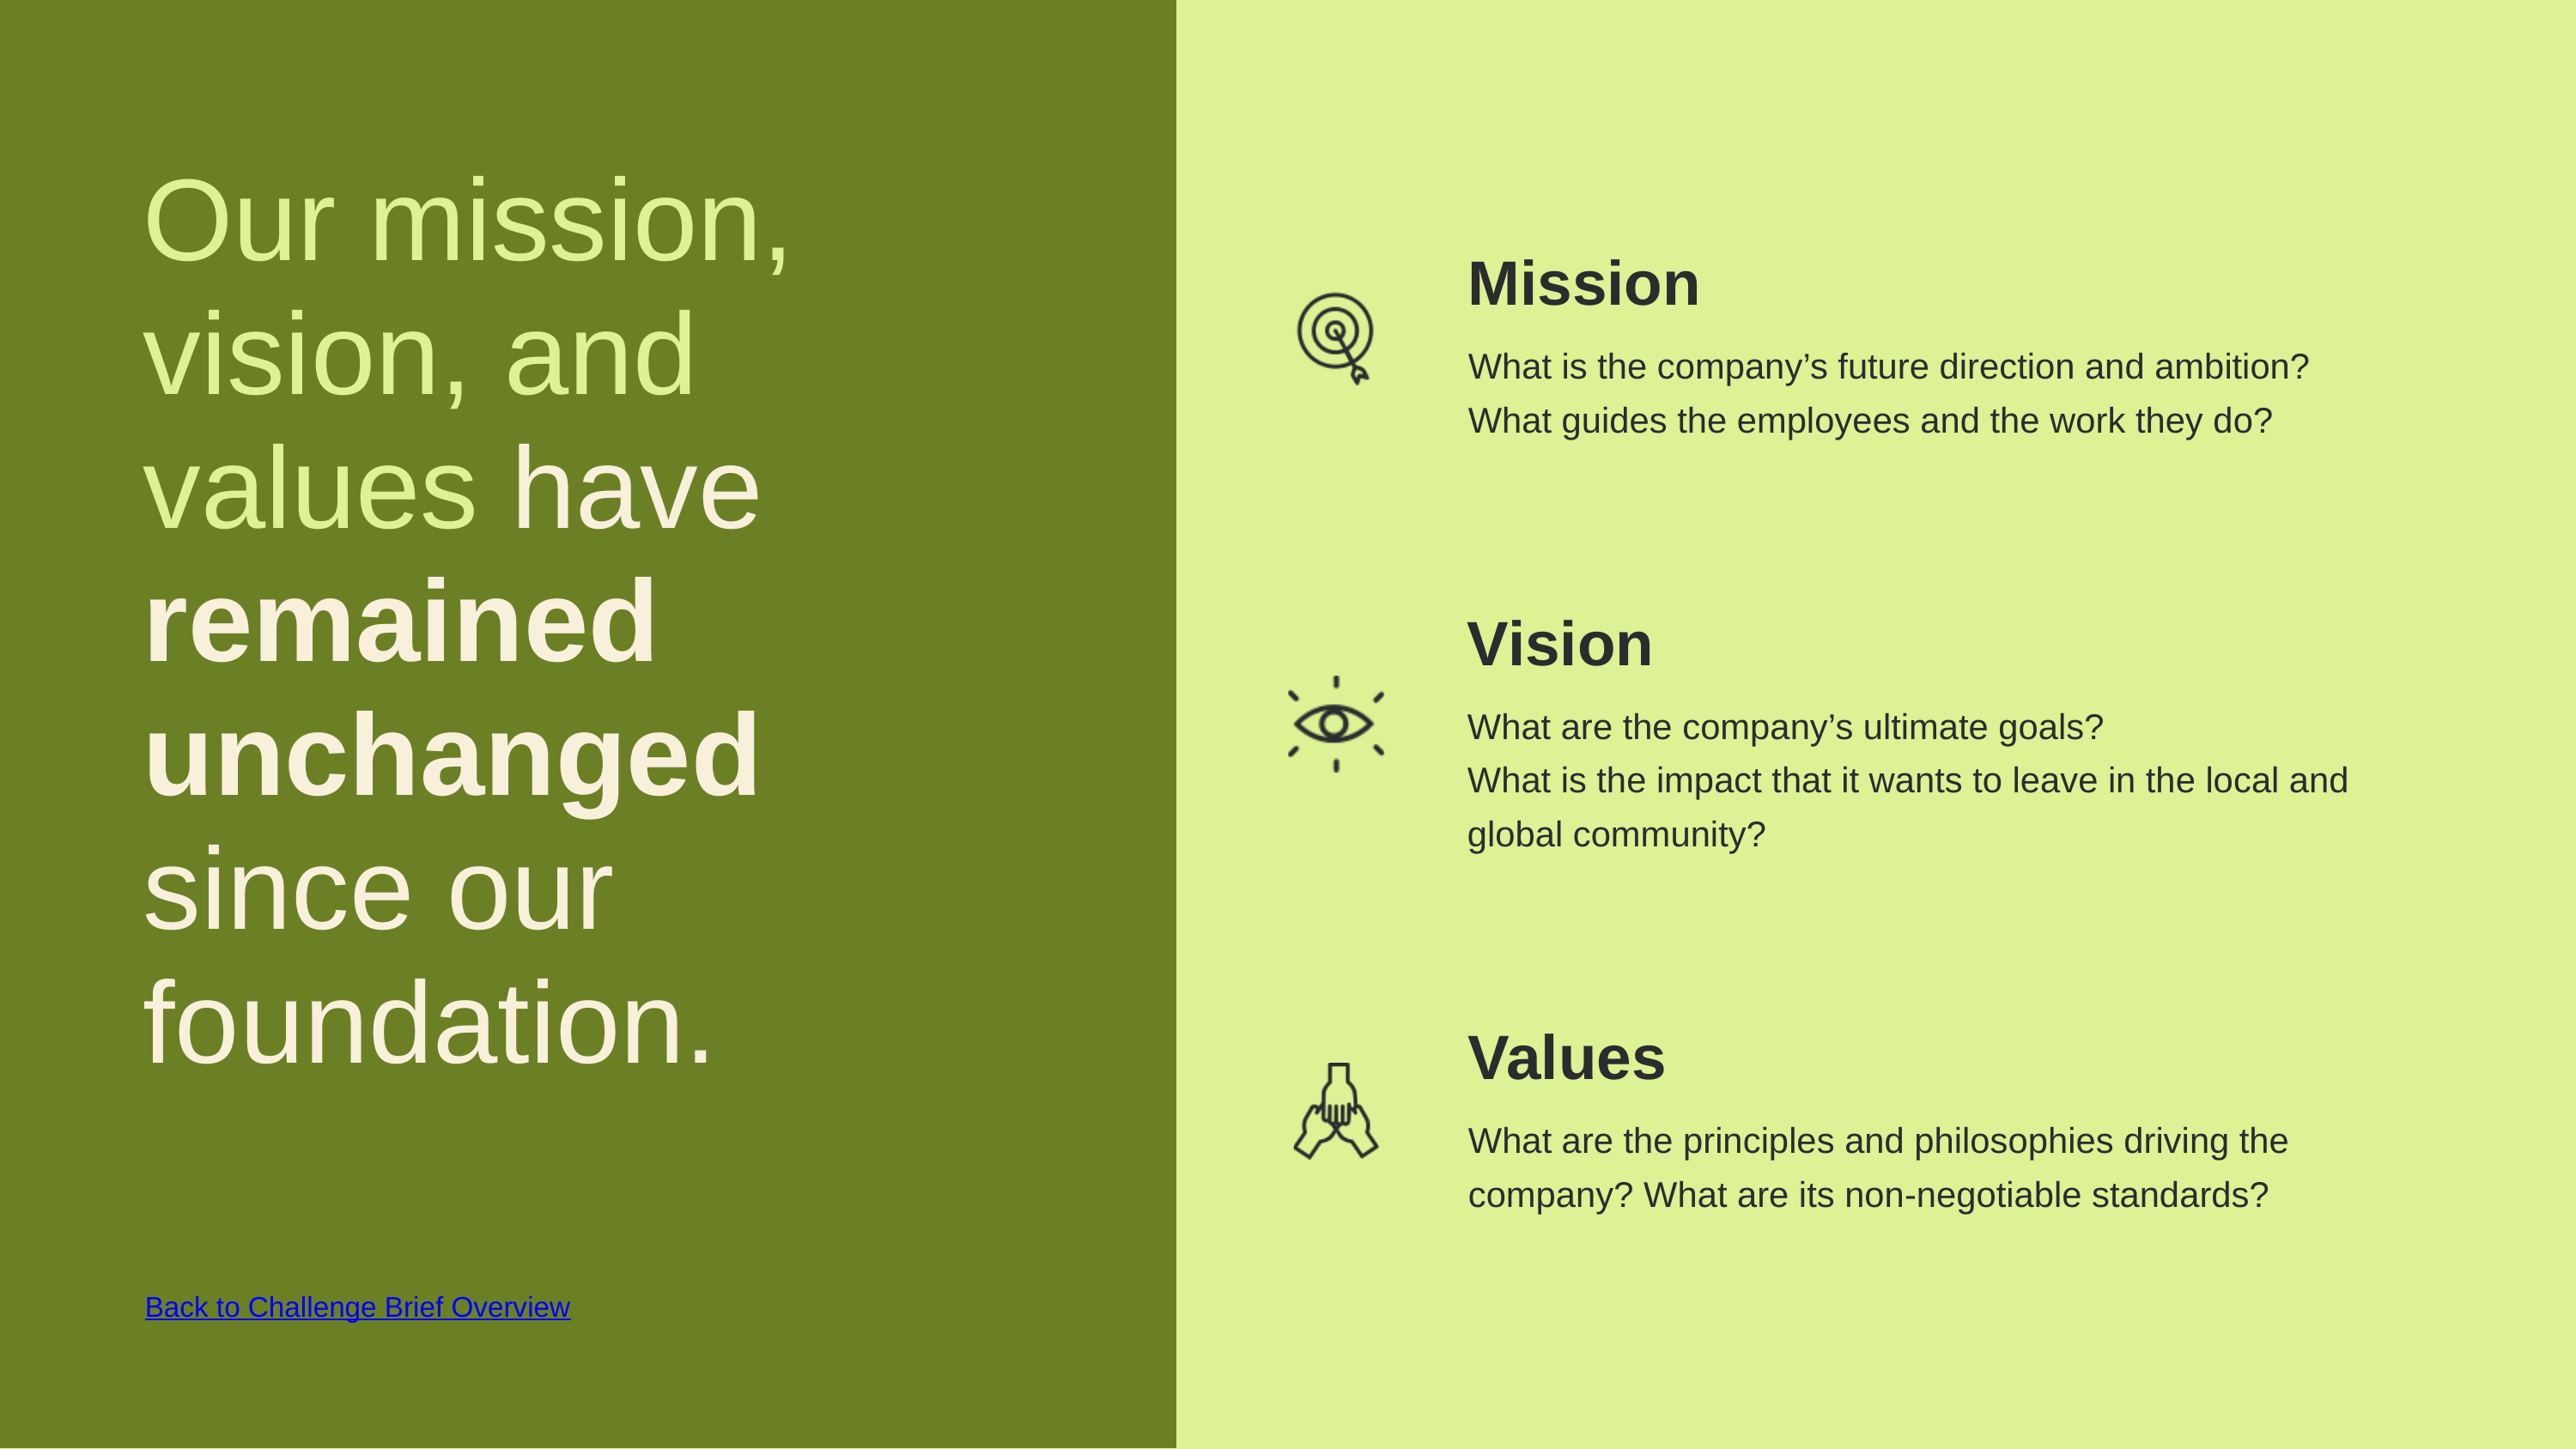

Our mission, vision, and values have remained unchanged since our foundation.
Mission
What is the company’s future direction and ambition?
What guides the employees and the work they do?

Vision
What are the company’s ultimate goals?
What is the impact that it wants to leave in the local and global community?

Values
What are the principles and philosophies driving the company? What are its non-negotiable standards?

Back to Challenge Brief Overview